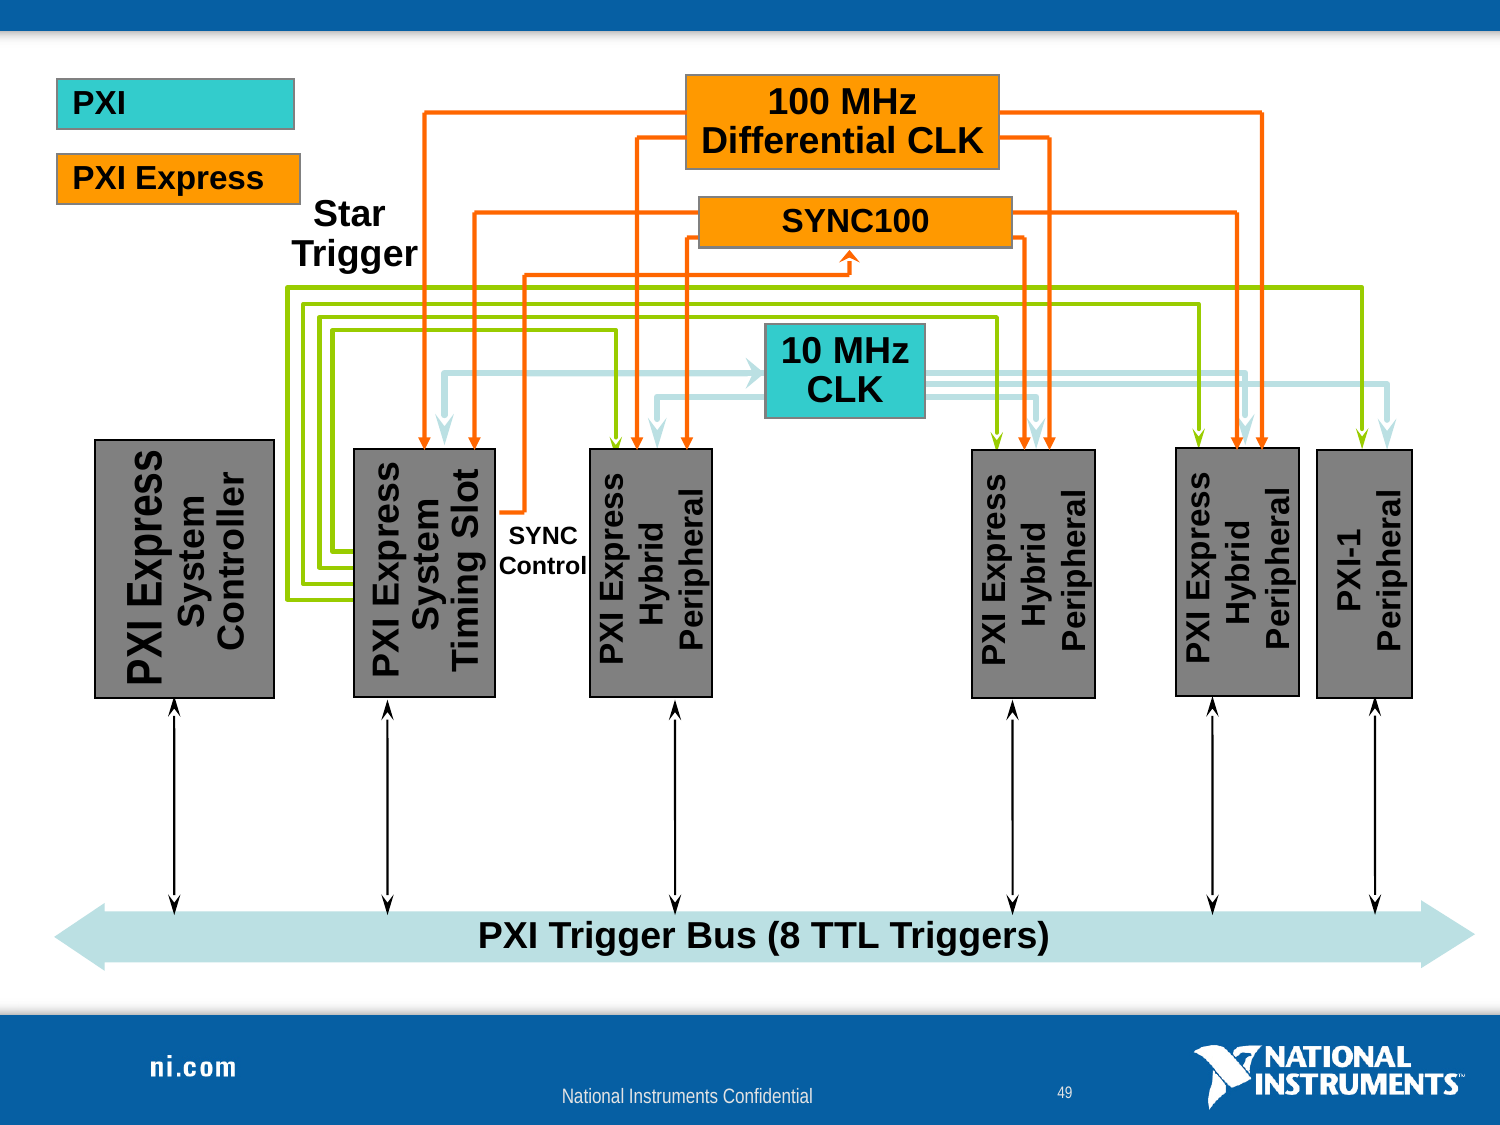

100 MHz
Differential CLK

PXI
PXI Express
Star
Trigger
SYNC100

SYNC Control

10 MHz
CLK

PXI Express
System
Controller
PXI Express
 System
Timing Slot
PXI-1
Peripheral

PXI Express
Hybrid
Peripheral

PXI Express
Hybrid
Peripheral

PXI Express
Hybrid
Peripheral

PXI Trigger Bus (8 TTL Triggers)